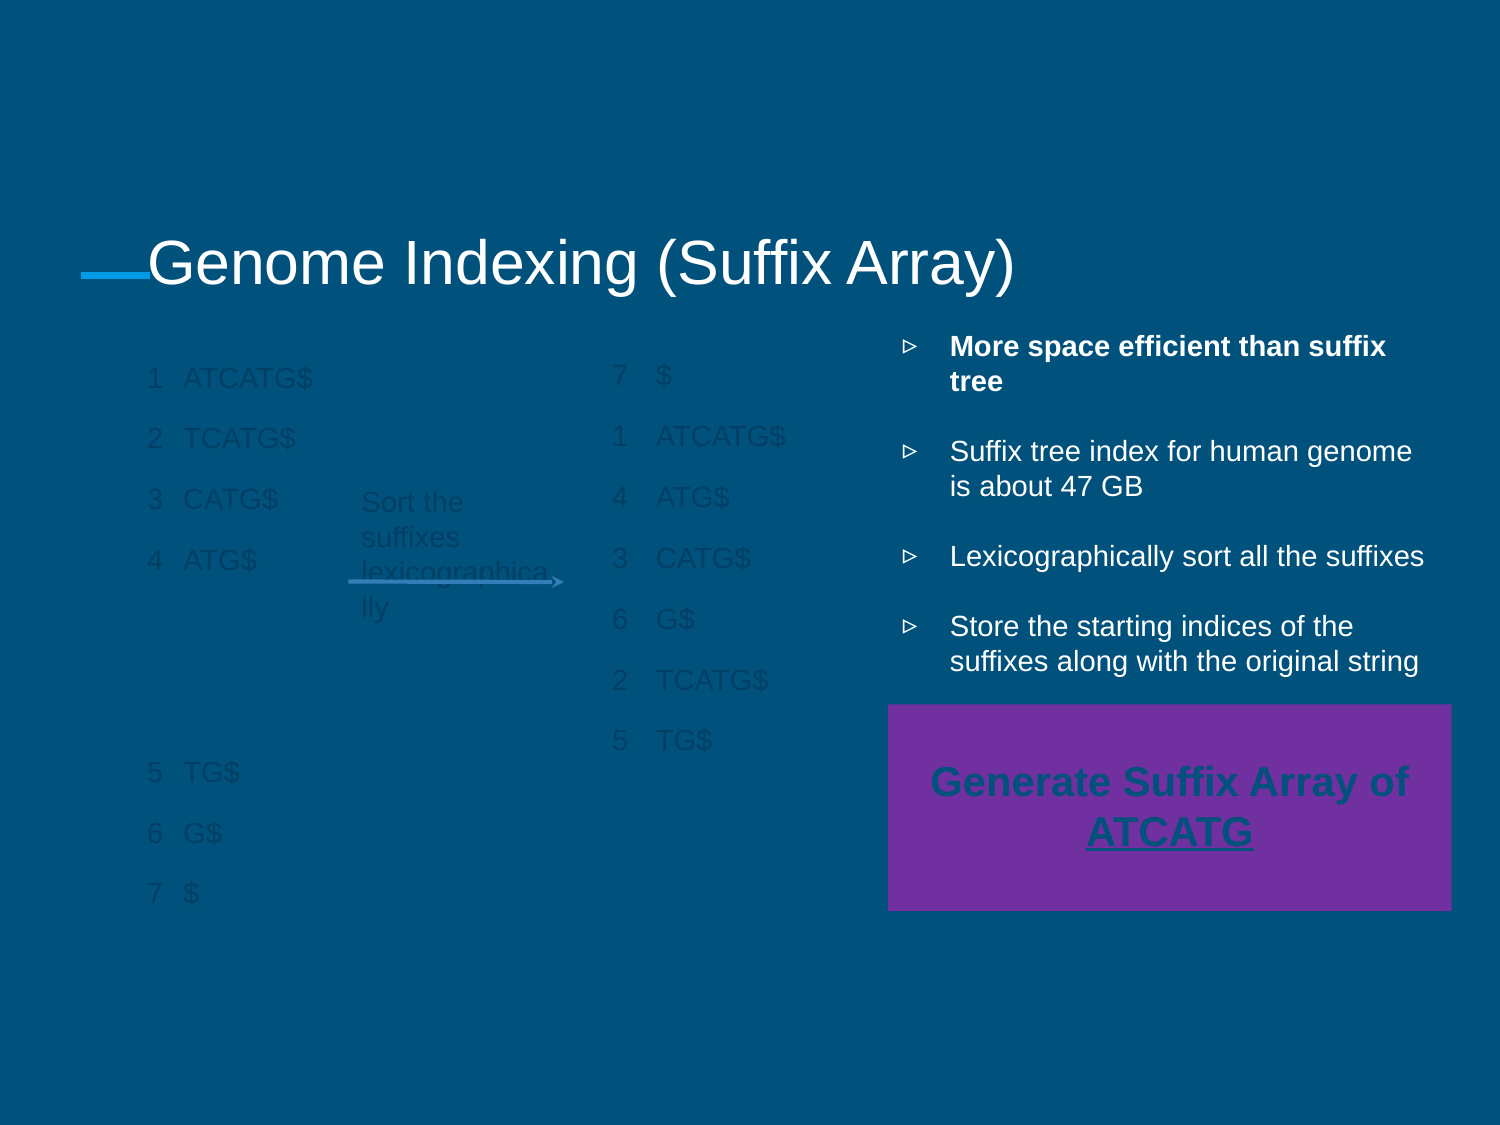

# Genome Indexing (Suffix Array)
More space efficient than suffix tree
Suffix tree index for human genome is about 47 GB
Lexicographically sort all the suffixes
Store the starting indices of the suffixes along with the original string

| 7 | $ |
| --- | --- |
| 1 | ATCATG$ |
| 4 | ATG$ |
| 3 | CATG$ |
| 6 | G$ |
| 2 | TCATG$ |
| 5 | TG$ |
| 1 | ATCATG$ |
| --- | --- |
| 2 | TCATG$ |
| 3 | CATG$ |
| 4 | ATG$ |
| 5 | TG$ |
| 6 | G$ |
| 7 | $ |
Sort the suffixes
lexicographically

Generate Suffix Array of ATCATG